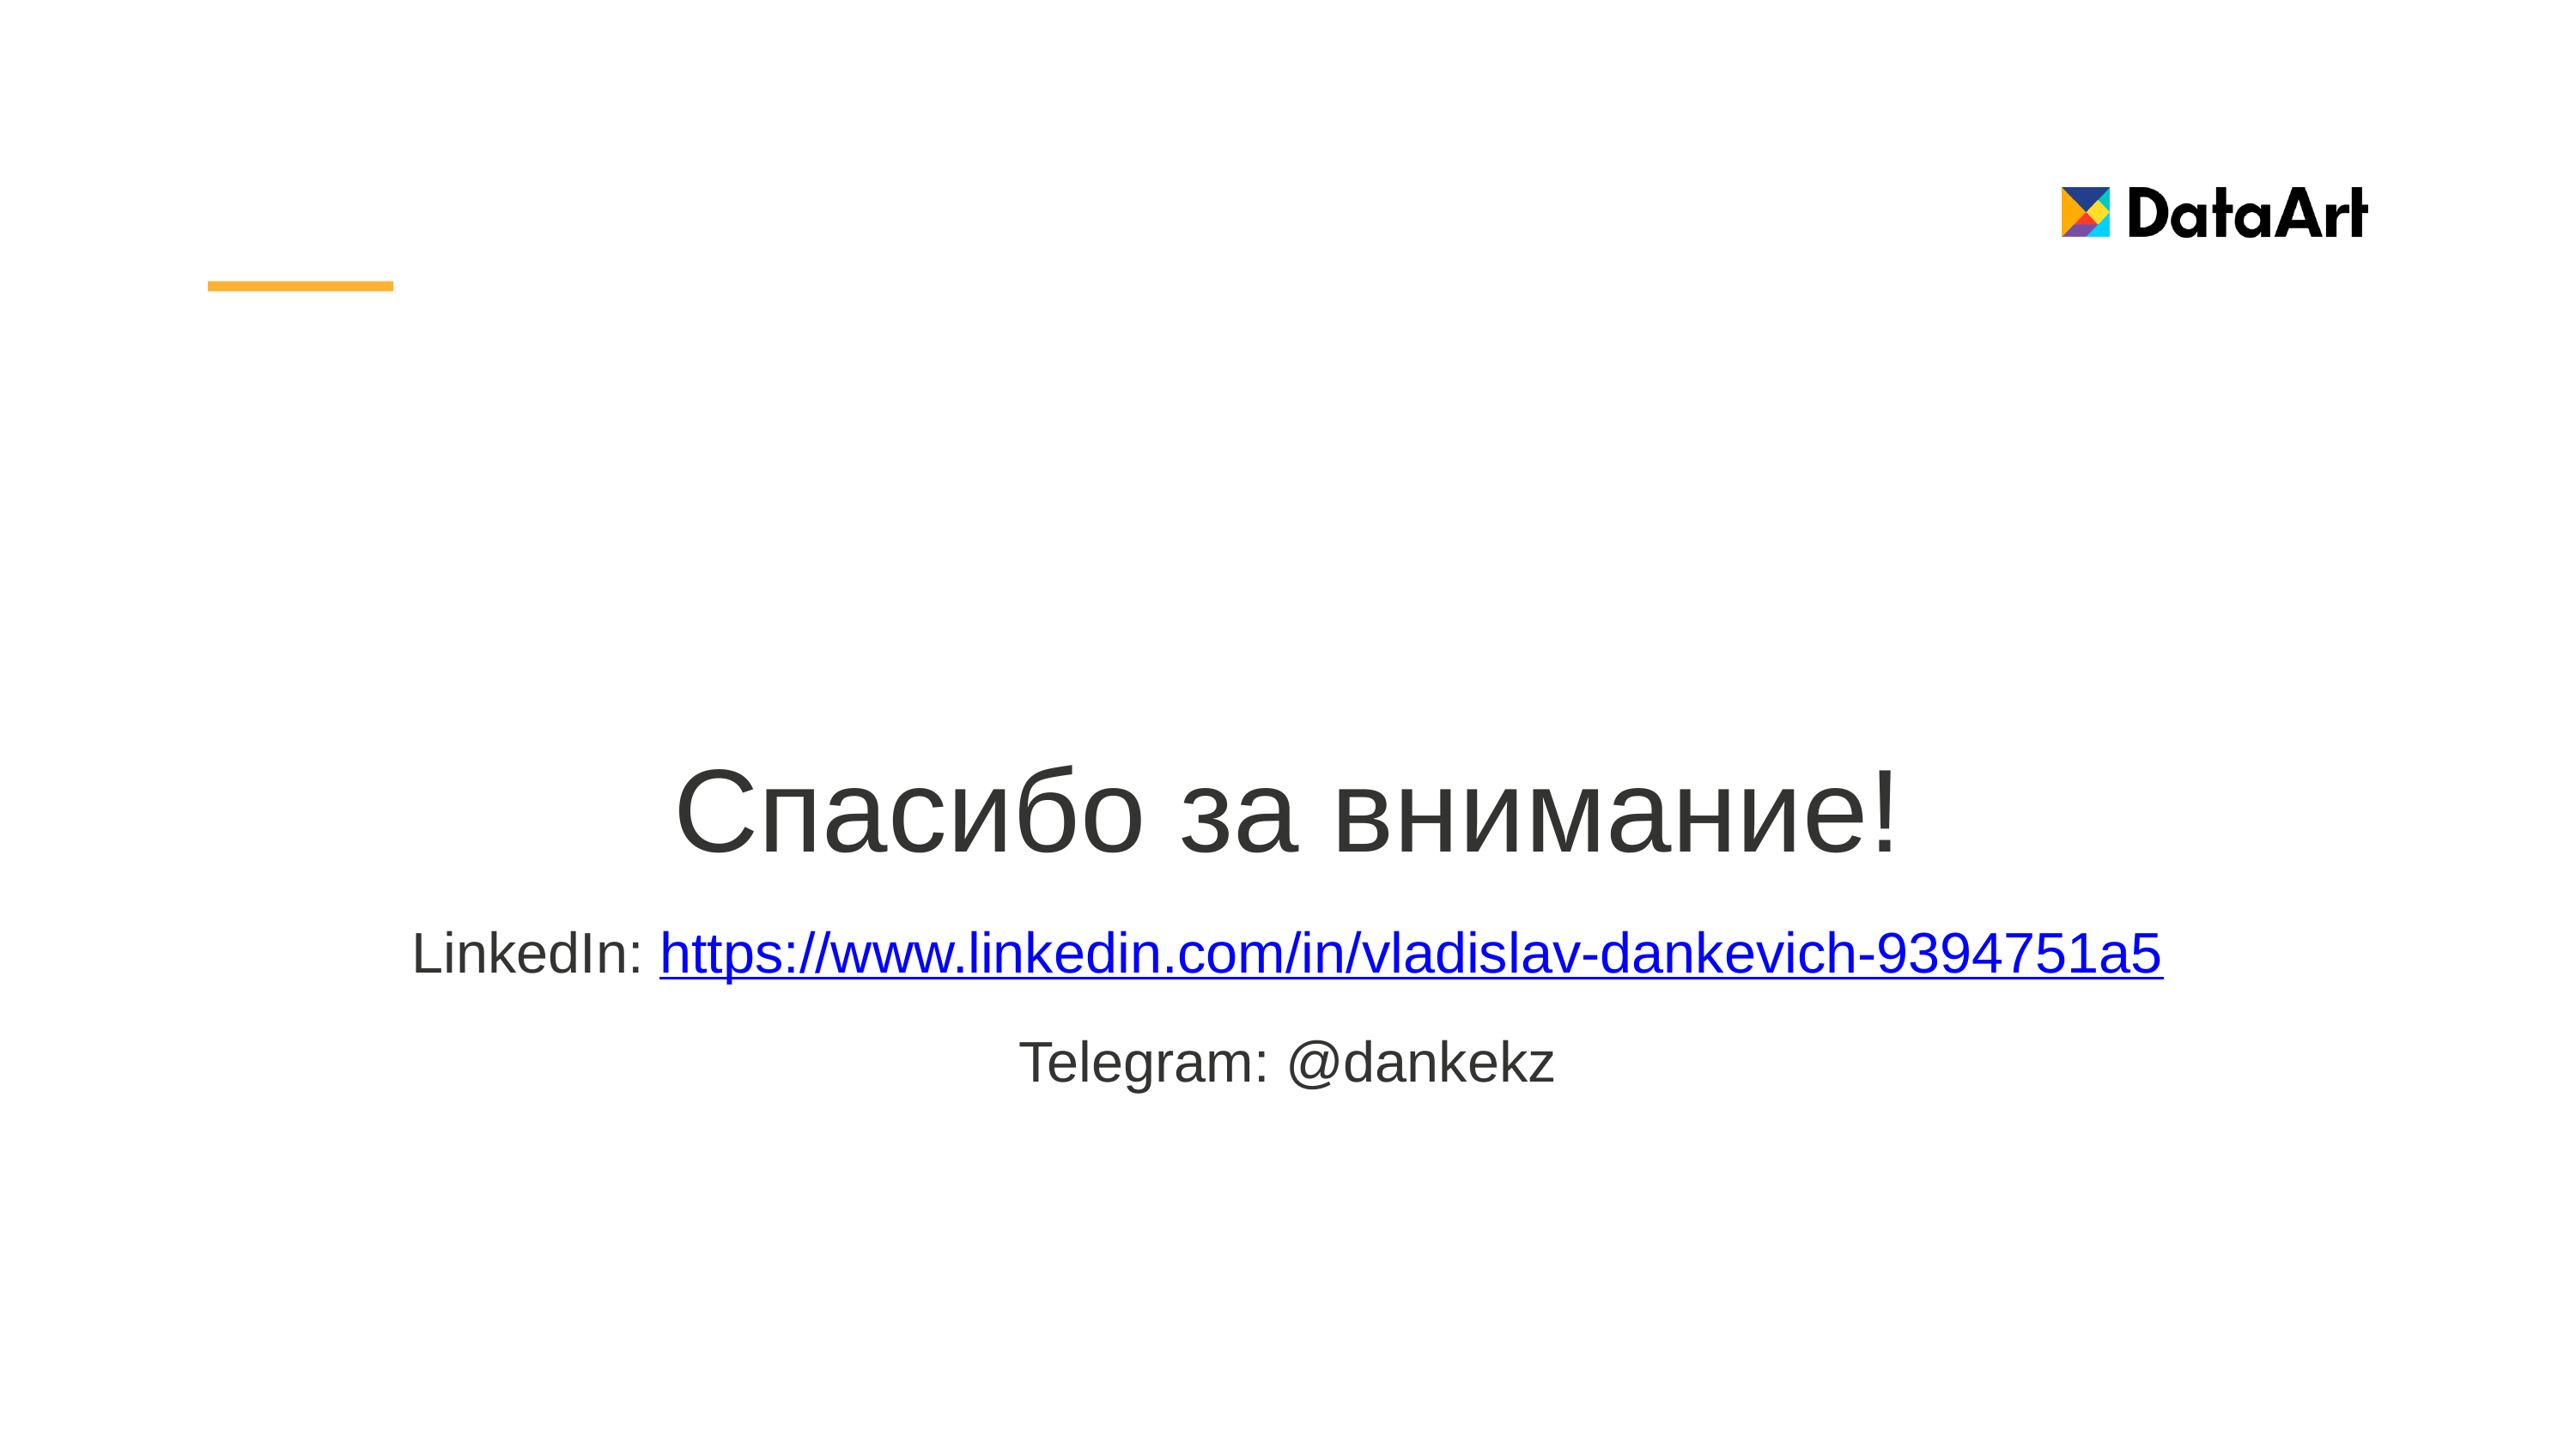

Спасибо за внимание!
LinkedIn: https://www.linkedin.com/in/vladislav-dankevich-9394751a5
Telegram: @dankekz